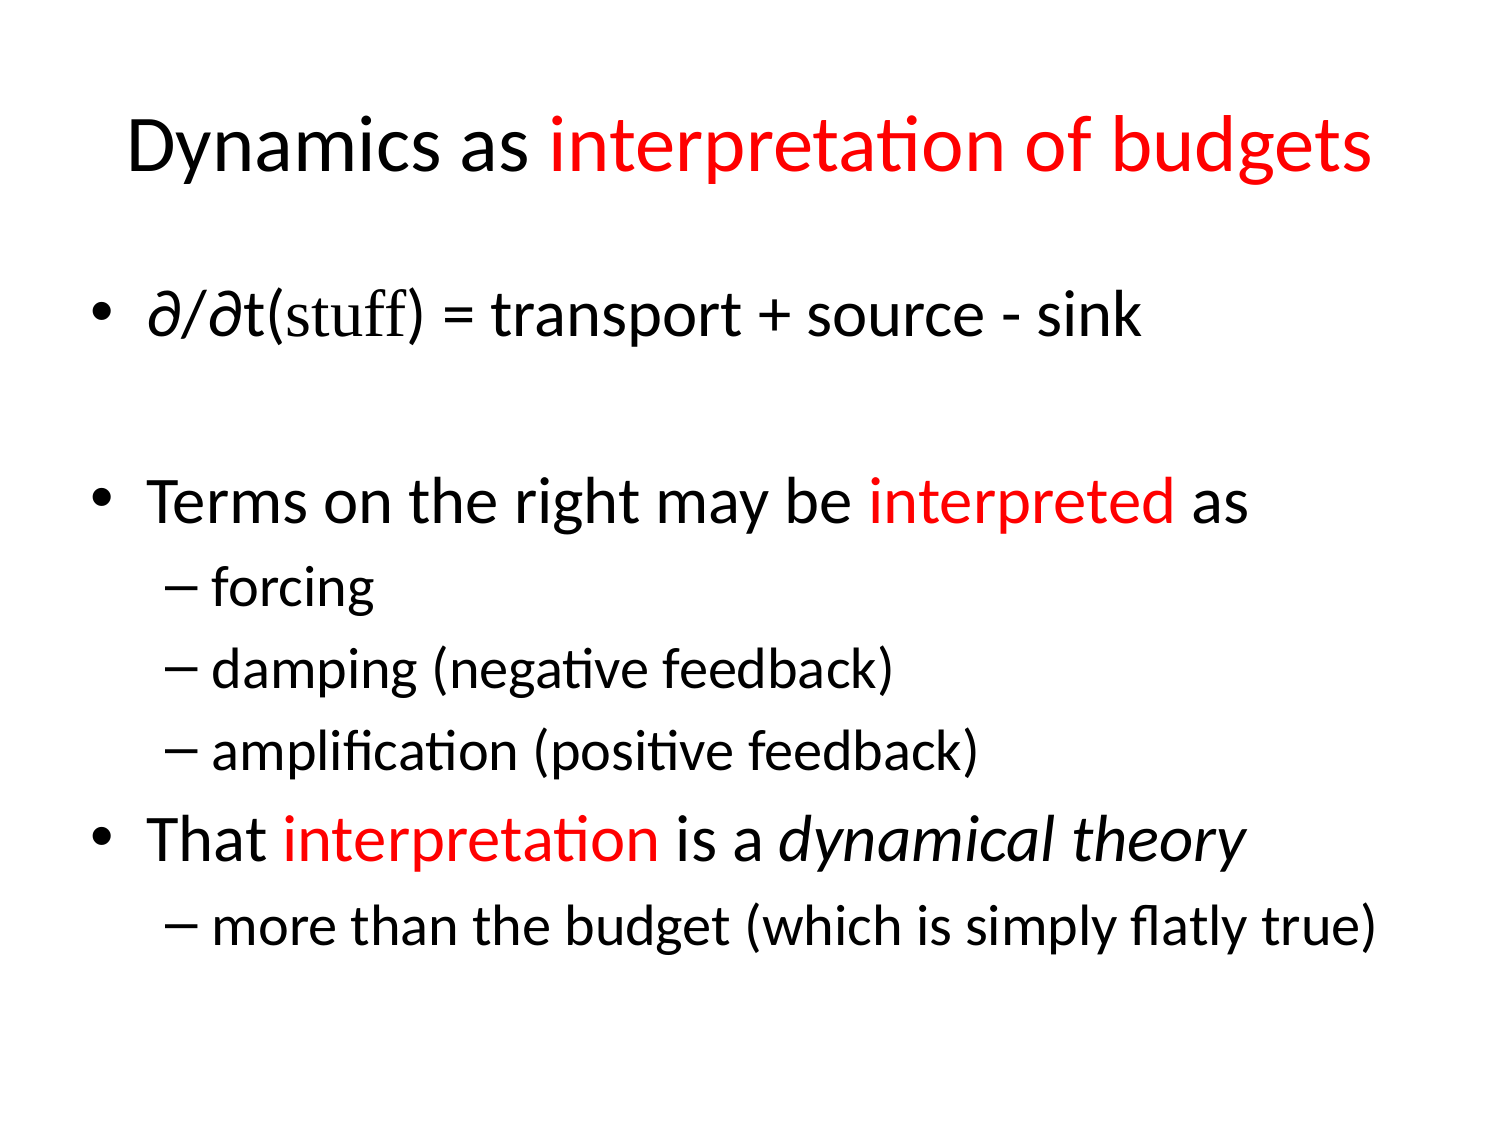

# Dynamics as interpretation of budgets
∂/∂t(stuff) = transport + source - sink

Terms on the right may be interpreted as
forcing
damping (negative feedback)
amplification (positive feedback)
That interpretation is a dynamical theory
more than the budget (which is simply flatly true)